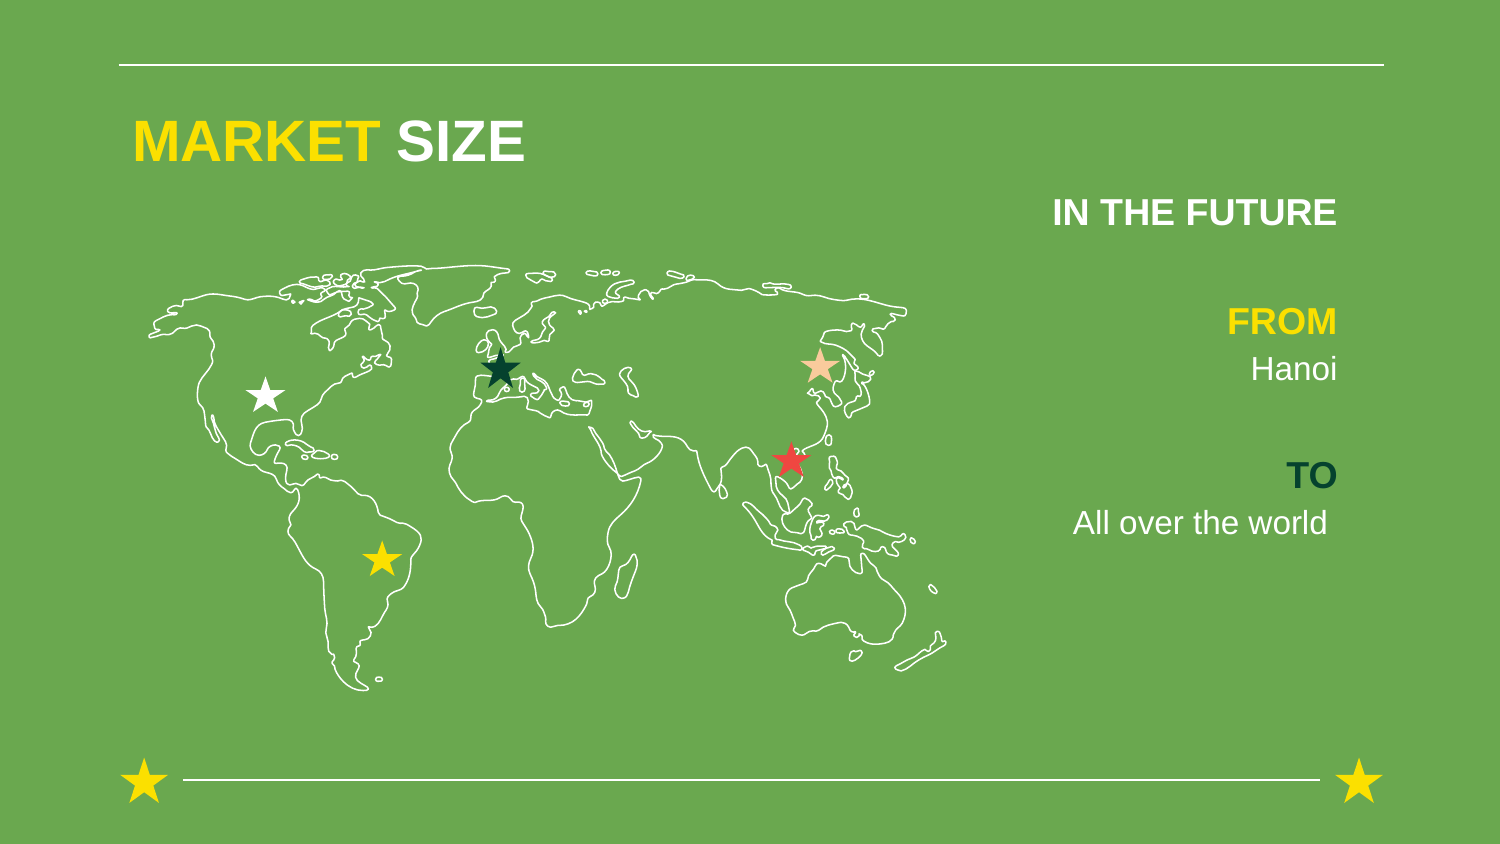

# MARKET SIZE
IN THE FUTURE

FROM
Hanoi

TO

 All over the world